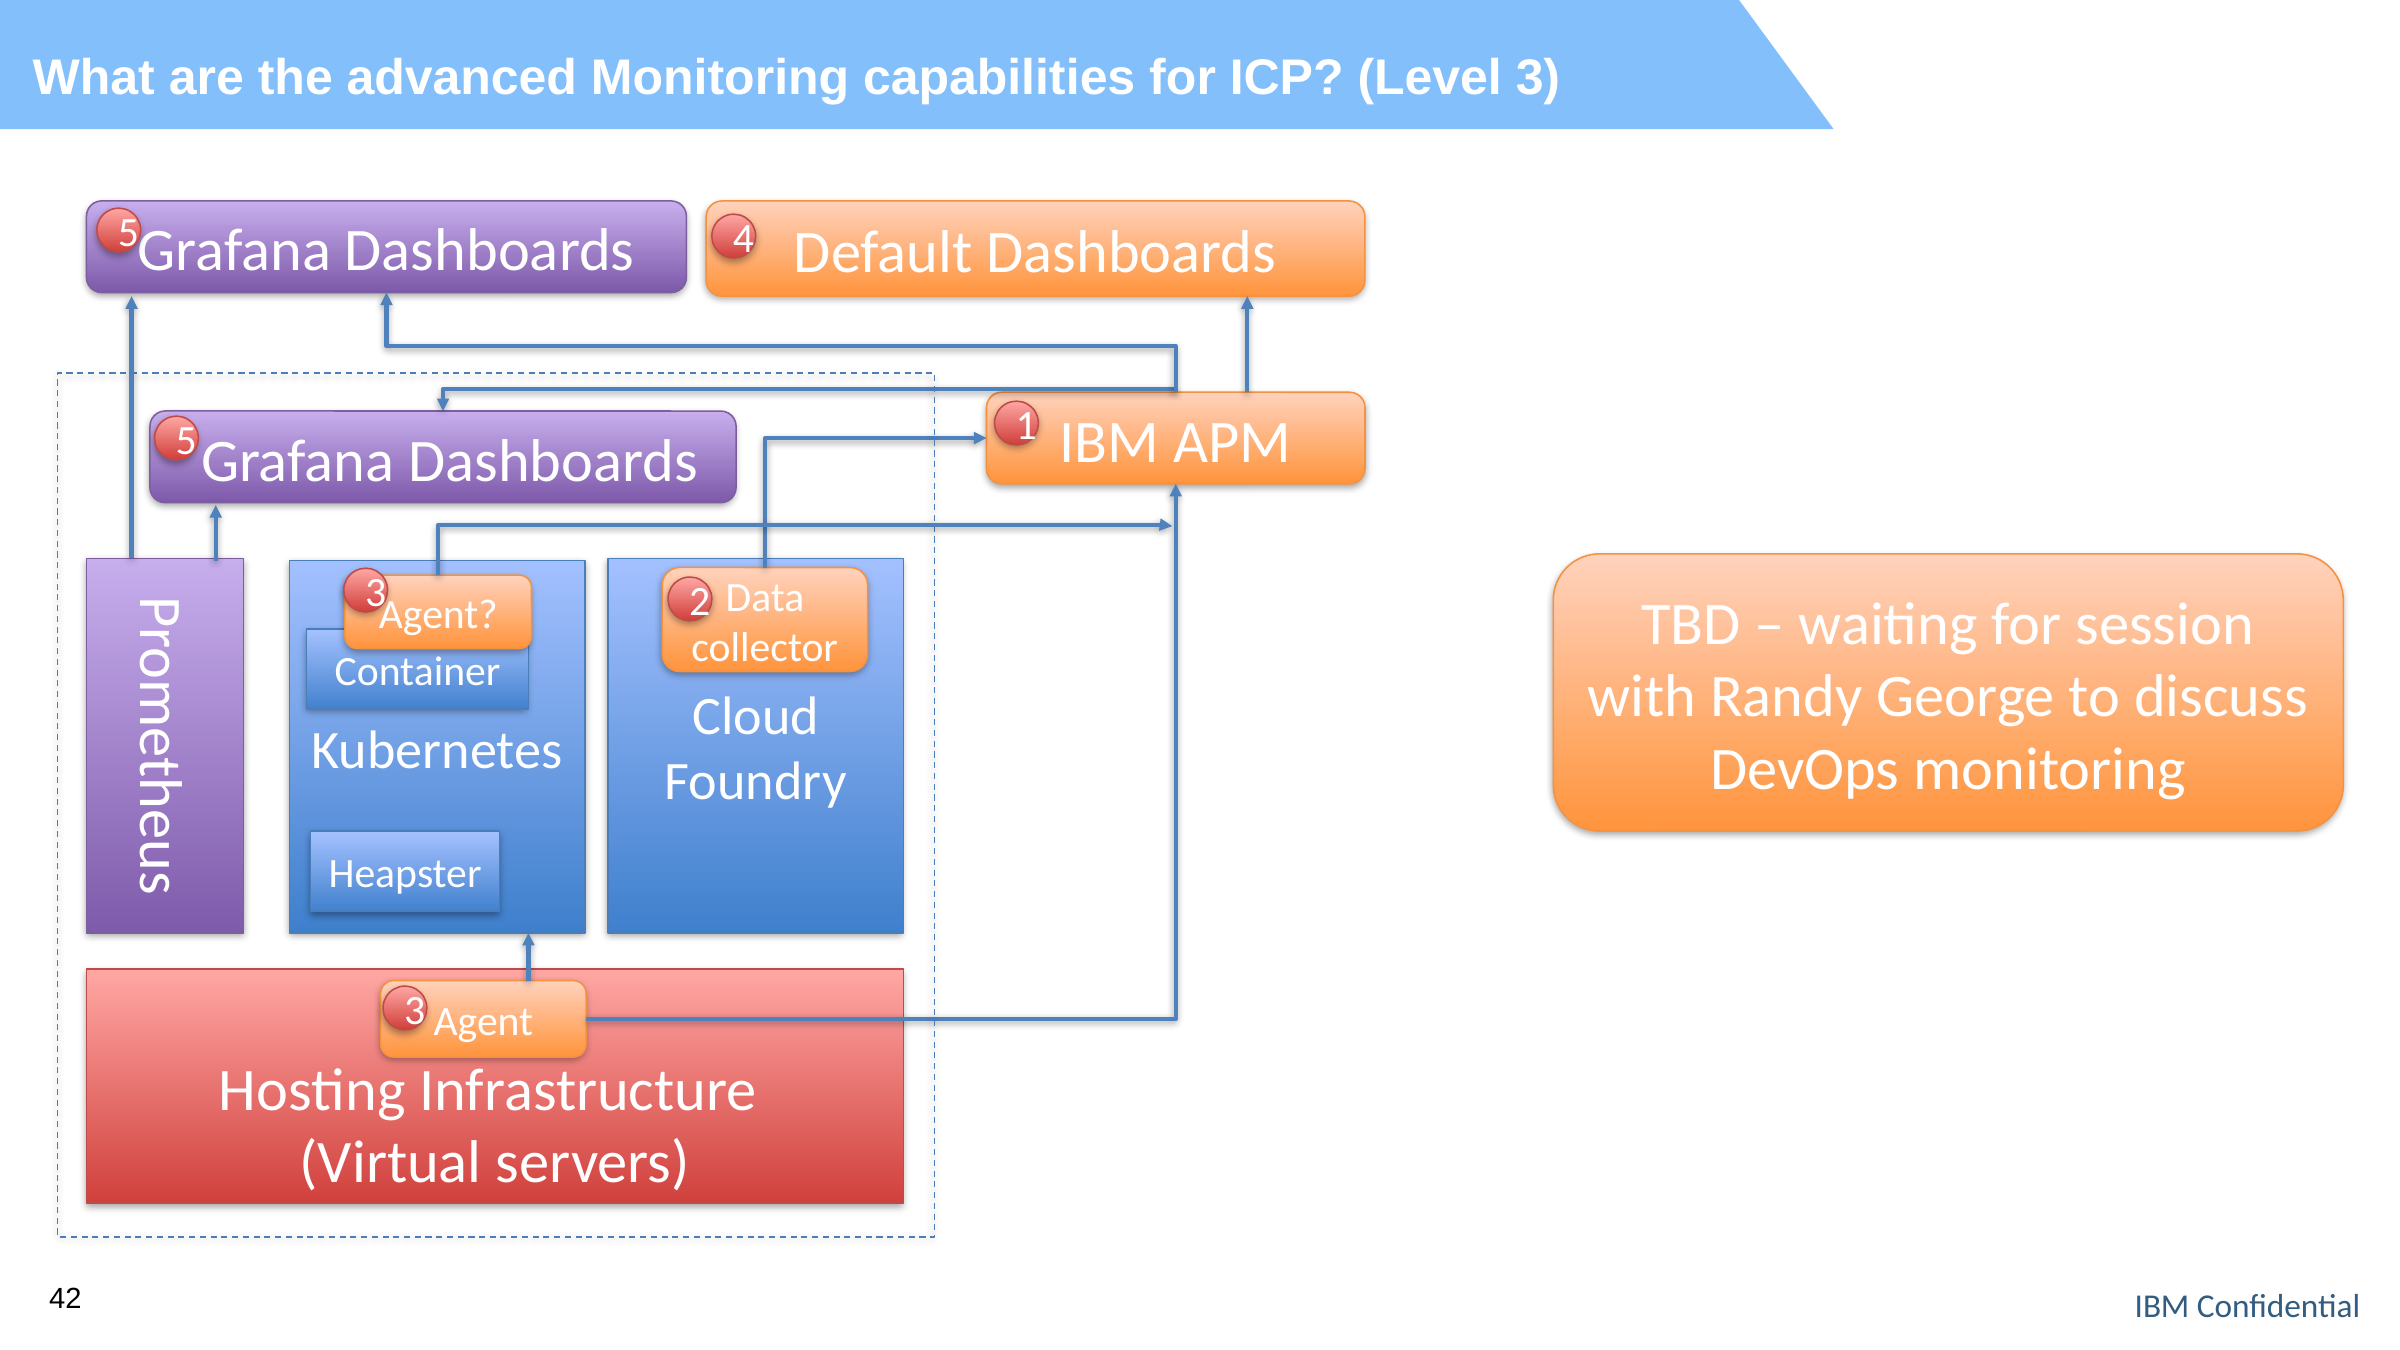

What are the advanced Monitoring capabilities for ICP? (Level 3)
Grafana Dashboards
Default Dashboards
5
4

IBM APM
1
 Grafana Dashboards
5
TBD – waiting for session with Randy George to discuss DevOps monitoring
Prometheus
Cloud Foundry
Kubernetes
Data
collector
3
Agent?
2
Container
Heapster
Hosting Infrastructure
(Virtual servers)
Agent
3